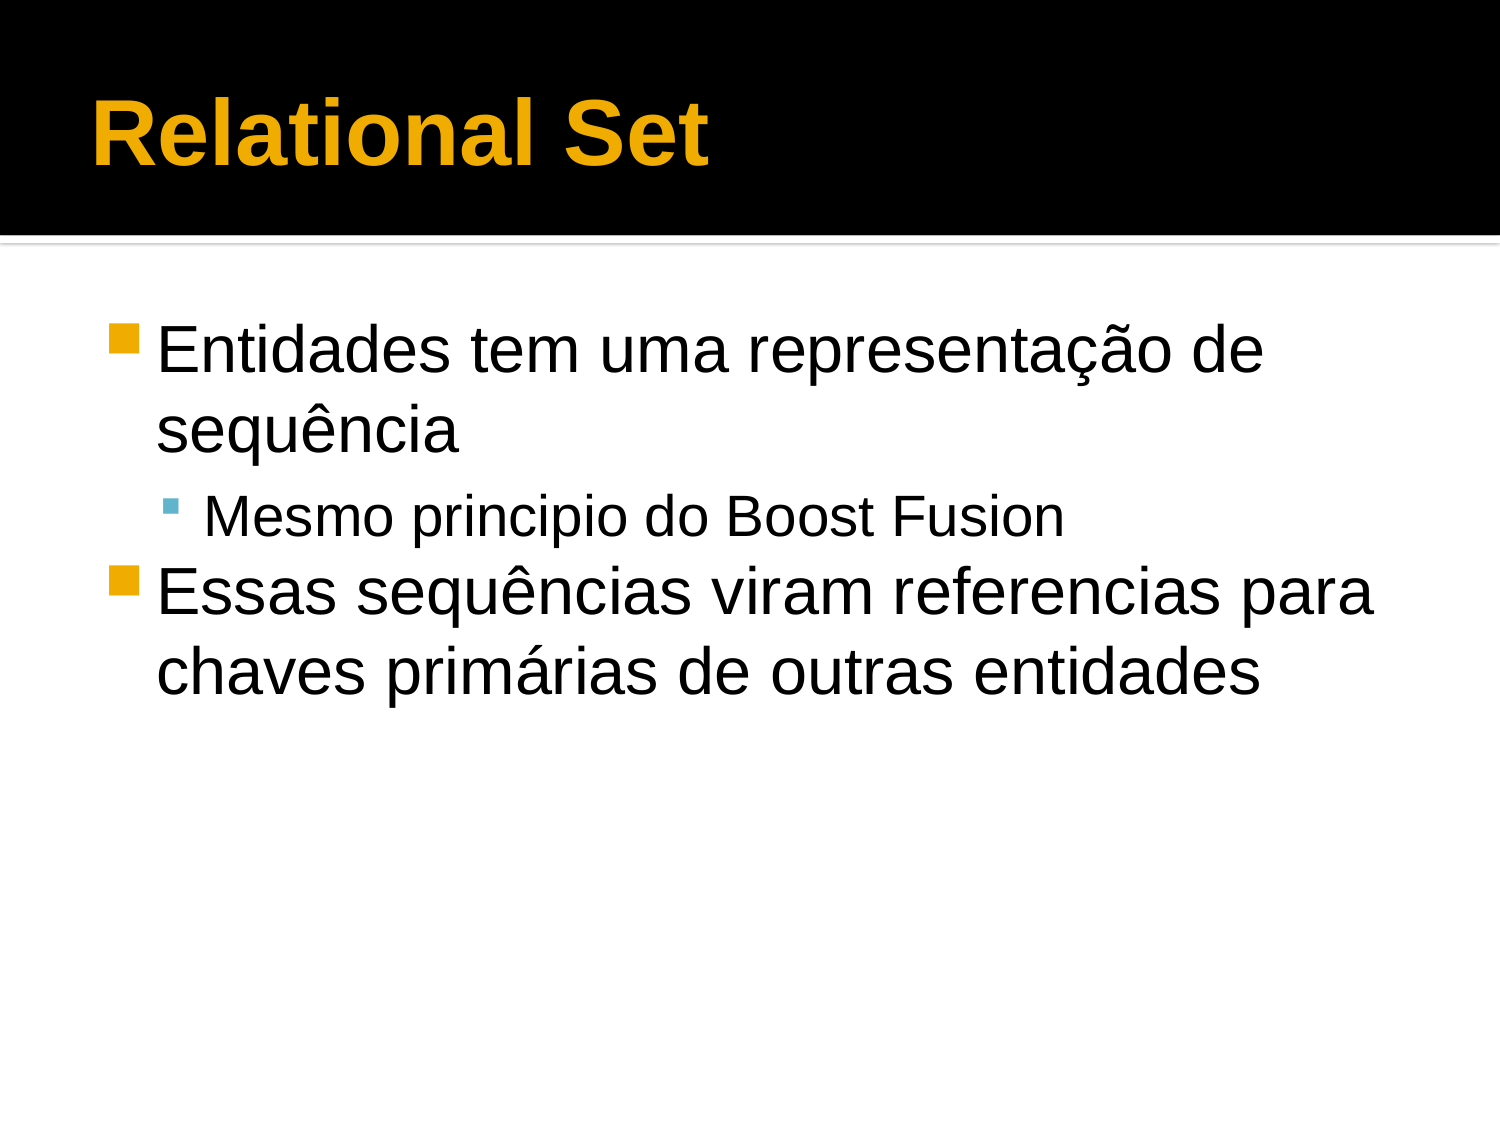

# Relational Set
Entidades tem uma representação de sequência
Mesmo principio do Boost Fusion
Essas sequências viram referencias para chaves primárias de outras entidades